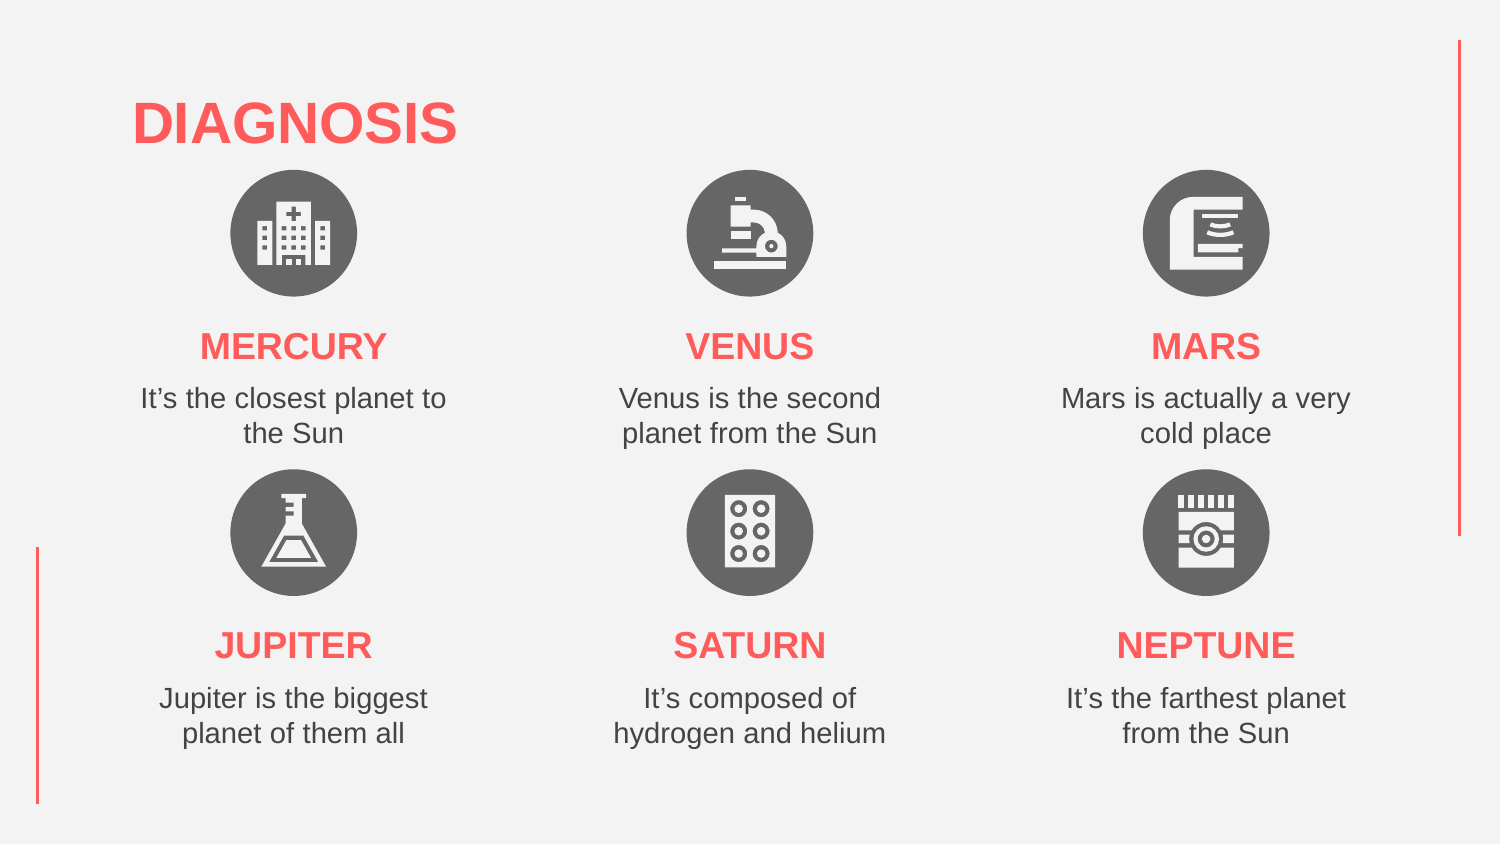

# DIAGNOSIS

MERCURY
VENUS
MARS
It’s the closest planet to the Sun
Venus is the second planet from the Sun
Mars is actually a very cold place

JUPITER
SATURN
NEPTUNE
Jupiter is the biggest planet of them all
It’s composed of hydrogen and helium
It’s the farthest planet from the Sun